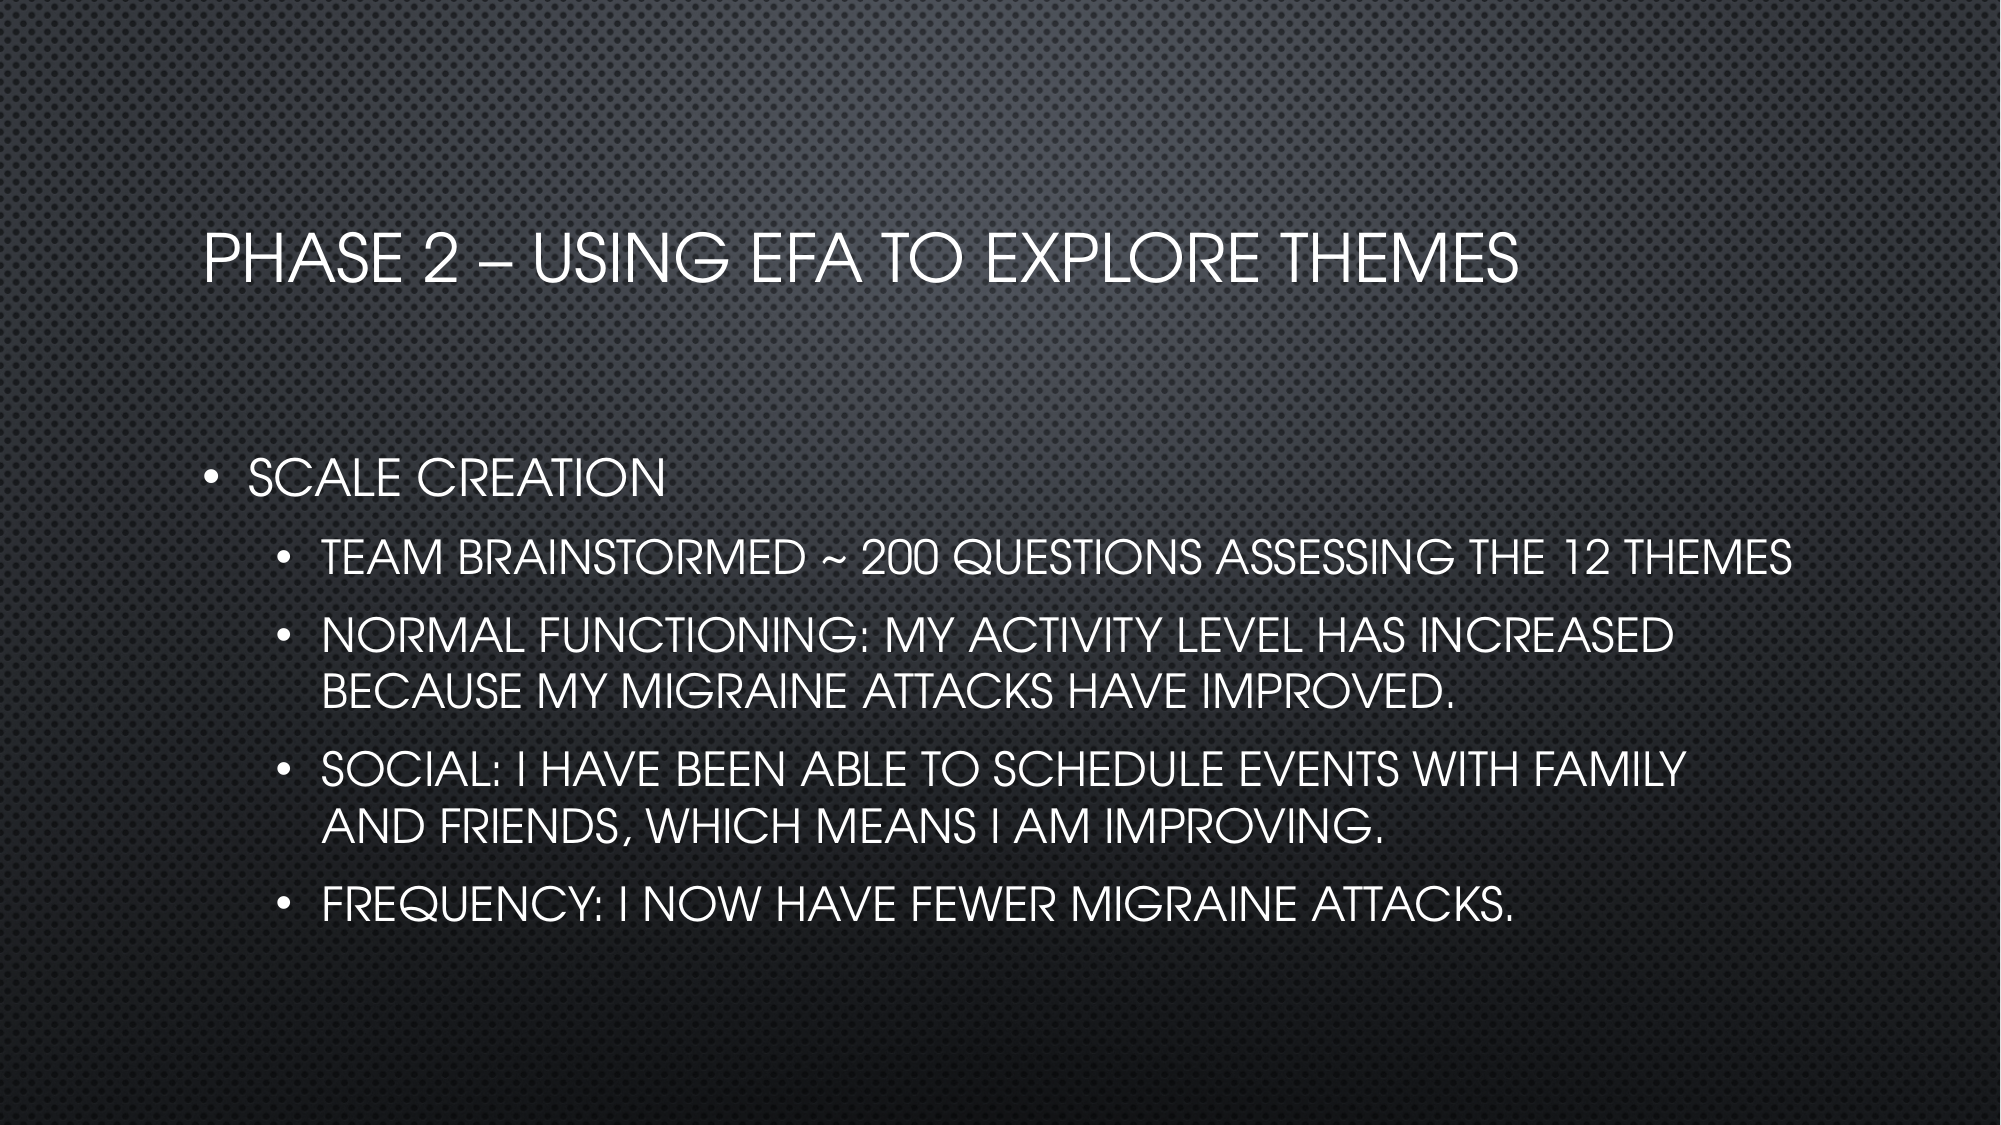

# Phase 2 – Using EFA to explore themes
Scale Creation
Team brainstormed ~ 200 questions assessing the 12 themes
Normal Functioning: My activity level has increased because my migraine attacks have improved.
Social: I have been able to schedule events with family and friends, which means I am improving.
Frequency: I now have fewer migraine attacks.